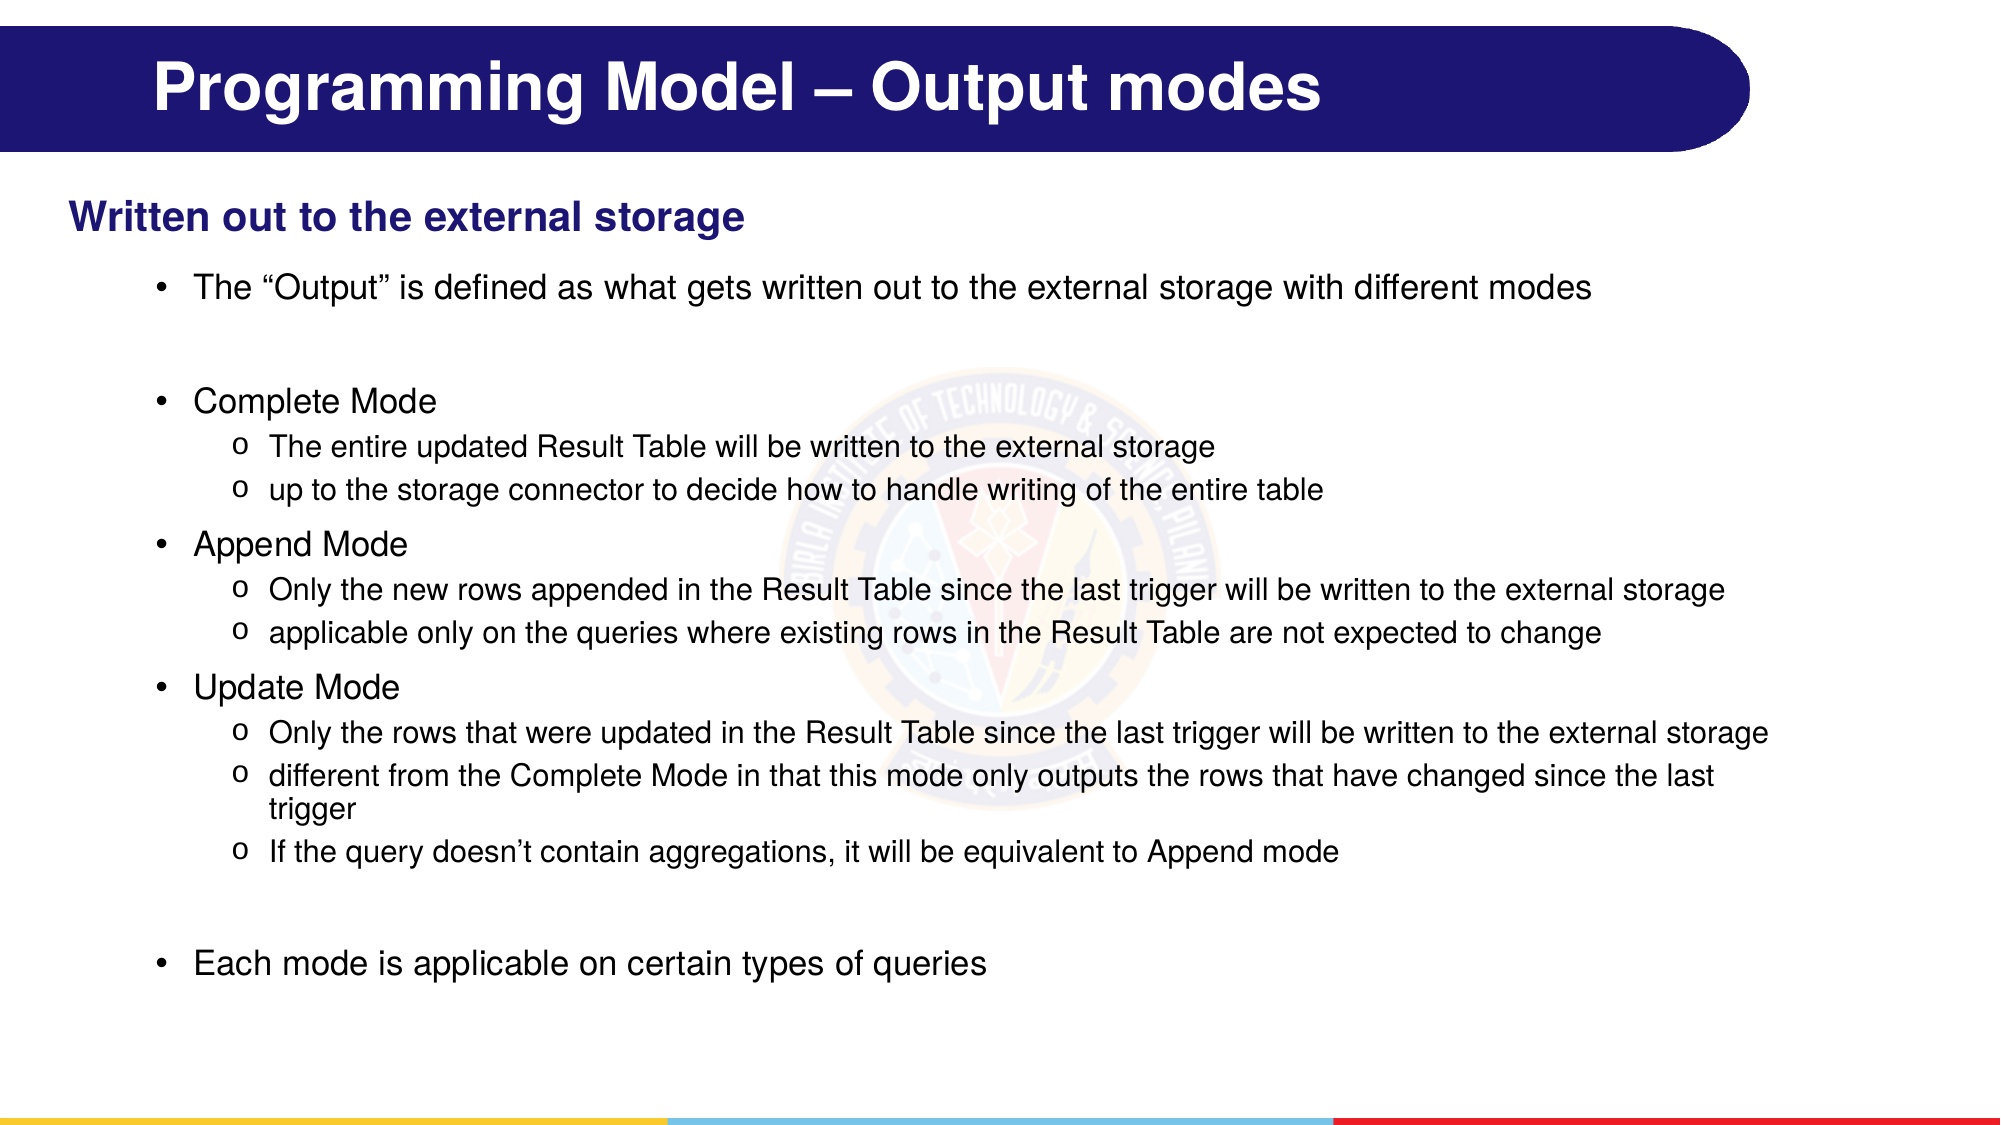

# Programming Model – Output modes
Written out to the external storage
The “Output” is defined as what gets written out to the external storage with different modes

Complete Mode
The entire updated Result Table will be written to the external storage
up to the storage connector to decide how to handle writing of the entire table
Append Mode
Only the new rows appended in the Result Table since the last trigger will be written to the external storage
applicable only on the queries where existing rows in the Result Table are not expected to change
Update Mode
Only the rows that were updated in the Result Table since the last trigger will be written to the external storage
different from the Complete Mode in that this mode only outputs the rows that have changed since the last trigger
If the query doesn’t contain aggregations, it will be equivalent to Append mode

Each mode is applicable on certain types of queries